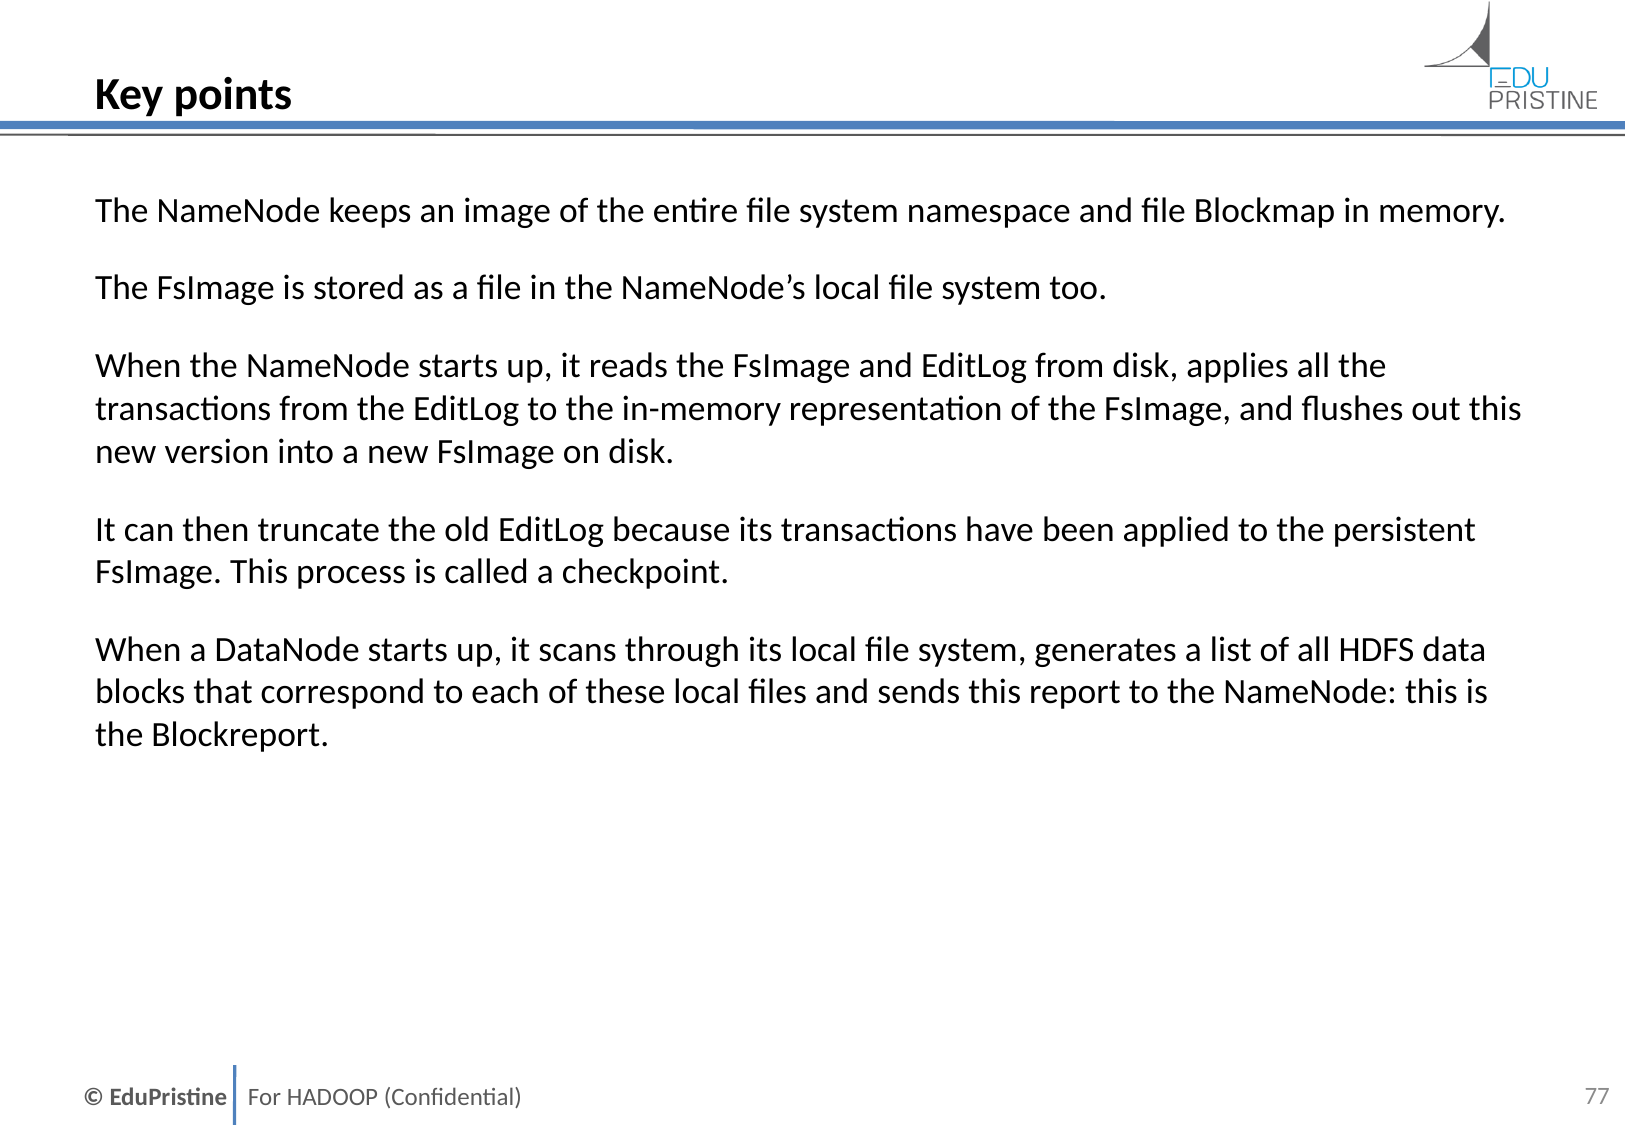

# Key points
The NameNode keeps an image of the entire file system namespace and file Blockmap in memory.
The FsImage is stored as a file in the NameNode’s local file system too.
When the NameNode starts up, it reads the FsImage and EditLog from disk, applies all the transactions from the EditLog to the in-memory representation of the FsImage, and flushes out this new version into a new FsImage on disk.
It can then truncate the old EditLog because its transactions have been applied to the persistent FsImage. This process is called a checkpoint.
When a DataNode starts up, it scans through its local file system, generates a list of all HDFS data blocks that correspond to each of these local files and sends this report to the NameNode: this is the Blockreport.
77